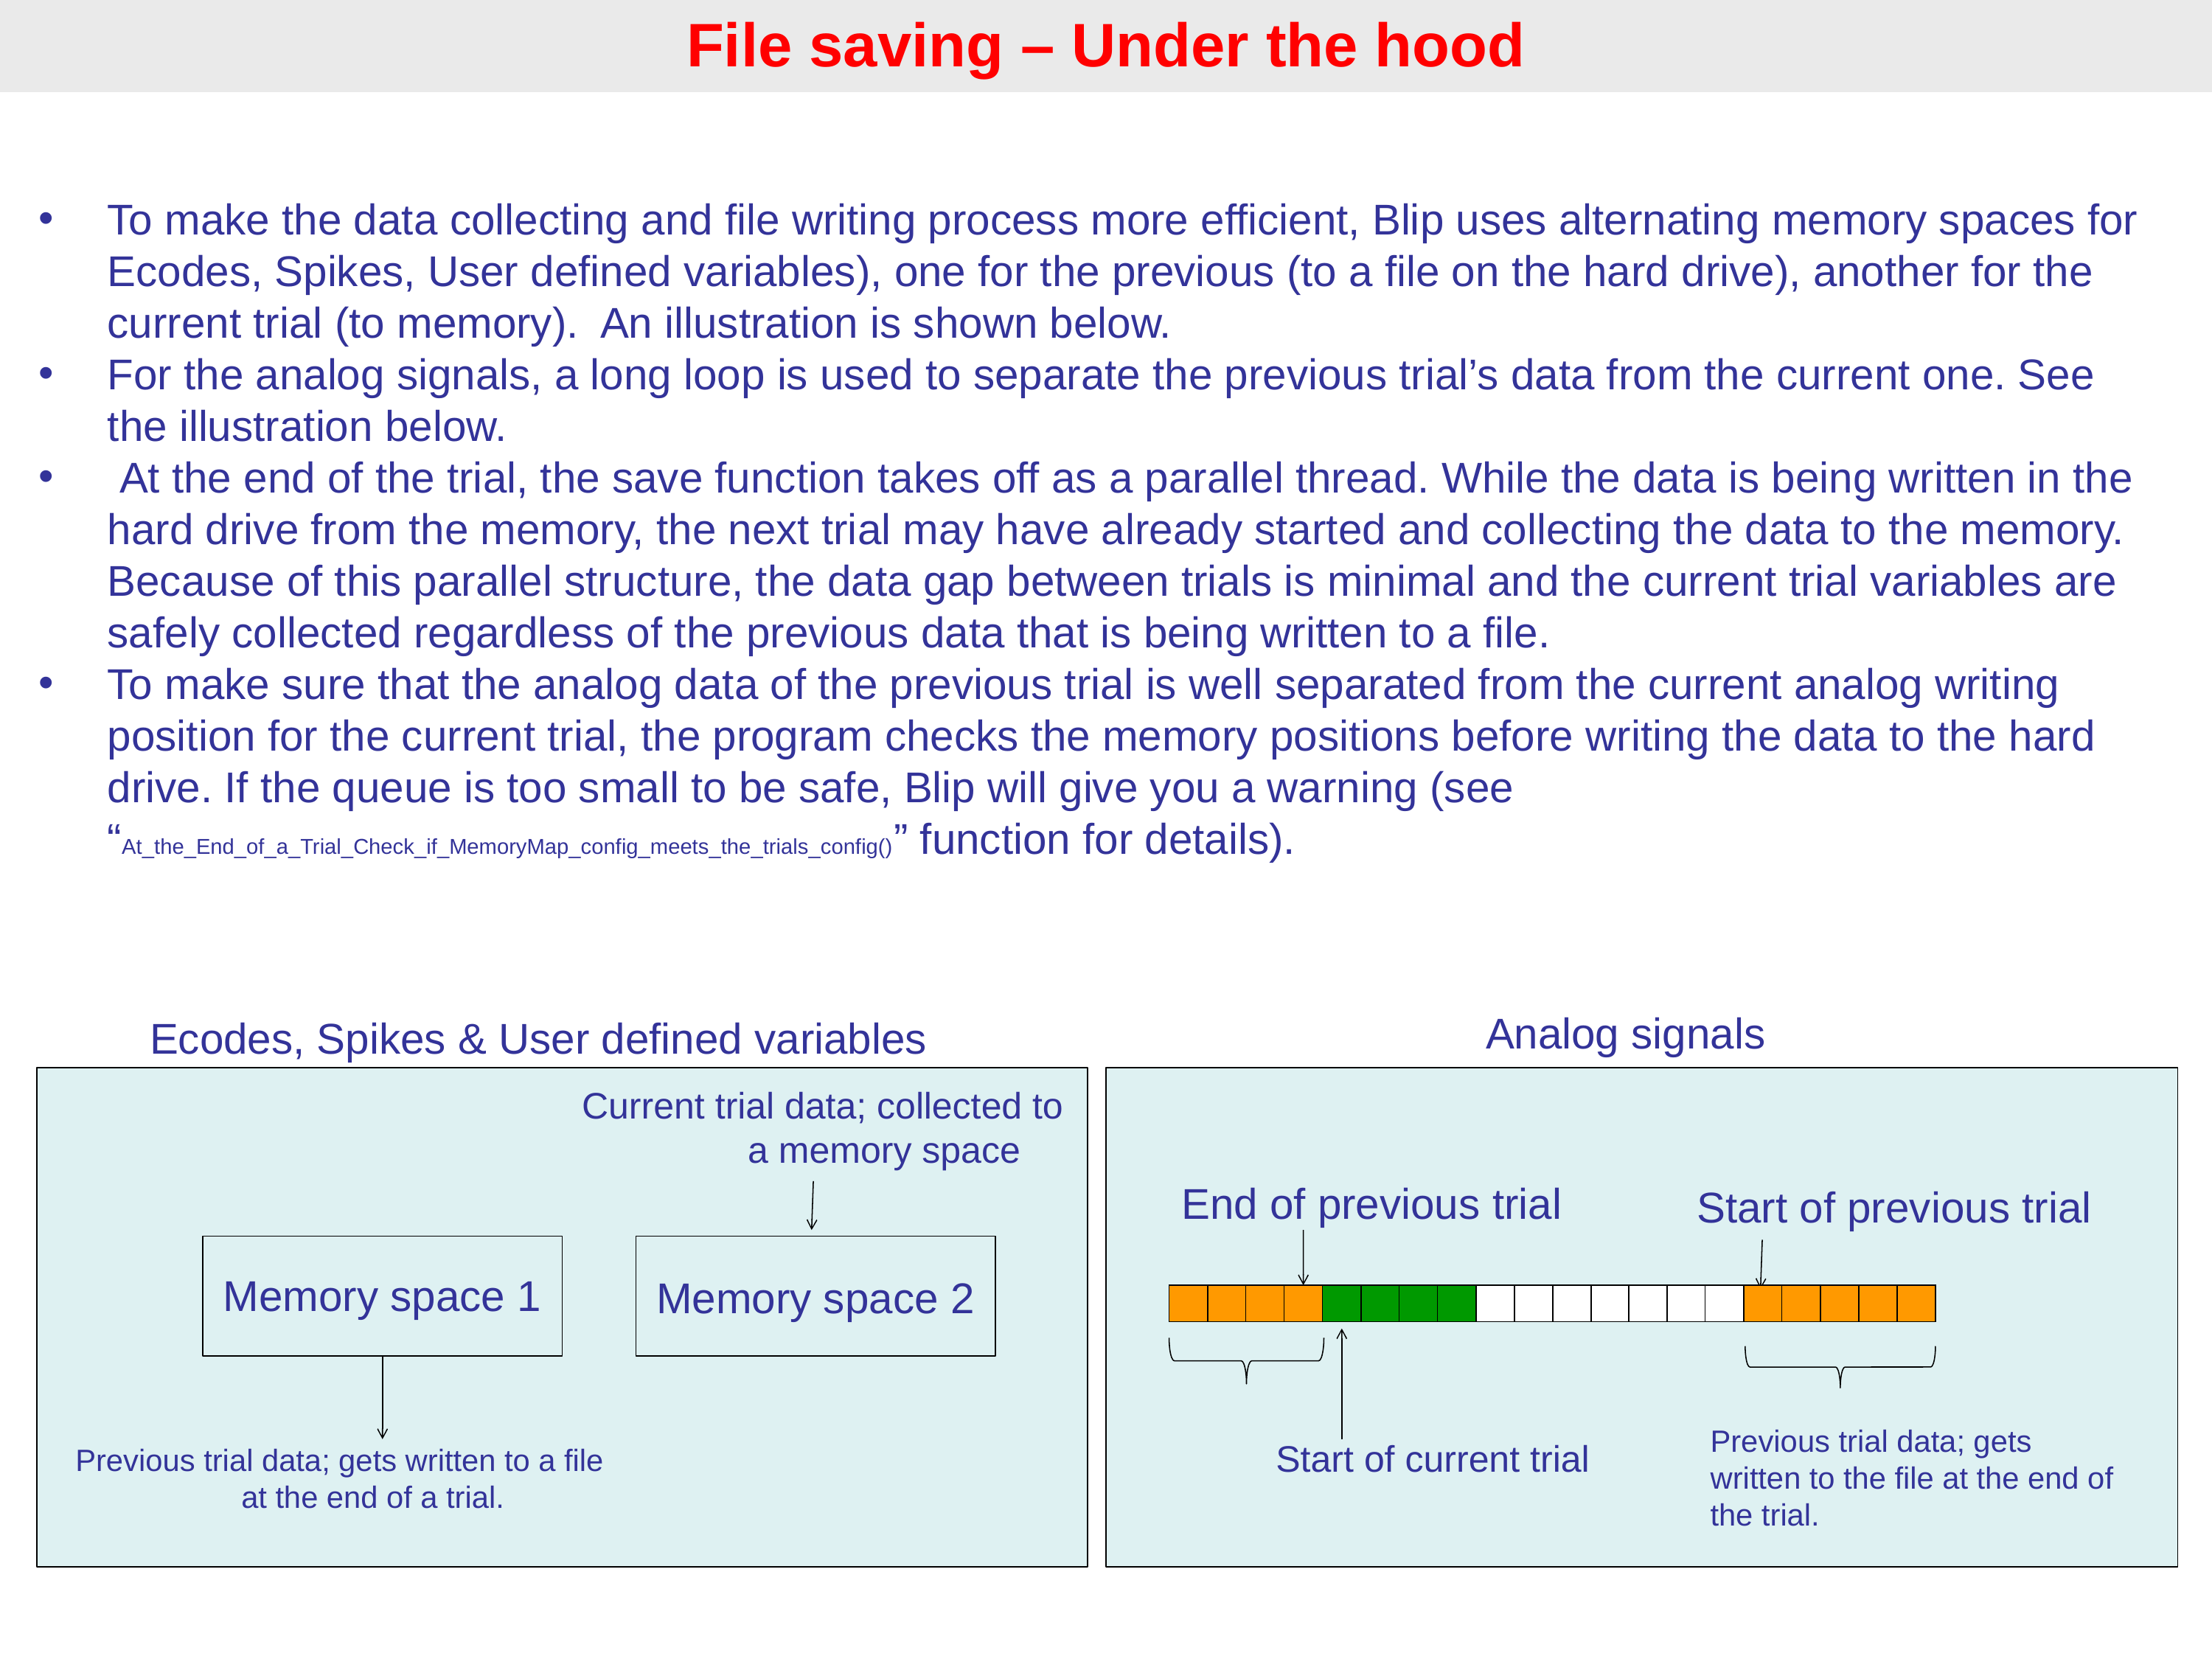

File saving – Under the hood

To make the data collecting and file writing process more efficient, Blip uses alternating memory spaces for Ecodes, Spikes, User defined variables), one for the previous (to a file on the hard drive), another for the current trial (to memory).  An illustration is shown below.
For the analog signals, a long loop is used to separate the previous trial’s data from the current one. See the illustration below.
 At the end of the trial, the save function takes off as a parallel thread. While the data is being written in the hard drive from the memory, the next trial may have already started and collecting the data to the memory. Because of this parallel structure, the data gap between trials is minimal and the current trial variables are safely collected regardless of the previous data that is being written to a file.
To make sure that the analog data of the previous trial is well separated from the current analog writing position for the current trial, the program checks the memory positions before writing the data to the hard drive. If the queue is too small to be safe, Blip will give you a warning (see “At_the_End_of_a_Trial_Check_if_MemoryMap_config_meets_the_trials_config()” function for details).
Analog signals
Ecodes, Spikes & User defined variables

Current trial data; collected to a memory space

End of previous trial

Start of previous trial

Memory space 1

Memory space 2

Previous trial data; gets written to the file at the end of the trial.

Start of current trial

Previous trial data; gets written to a file at the end of a trial.